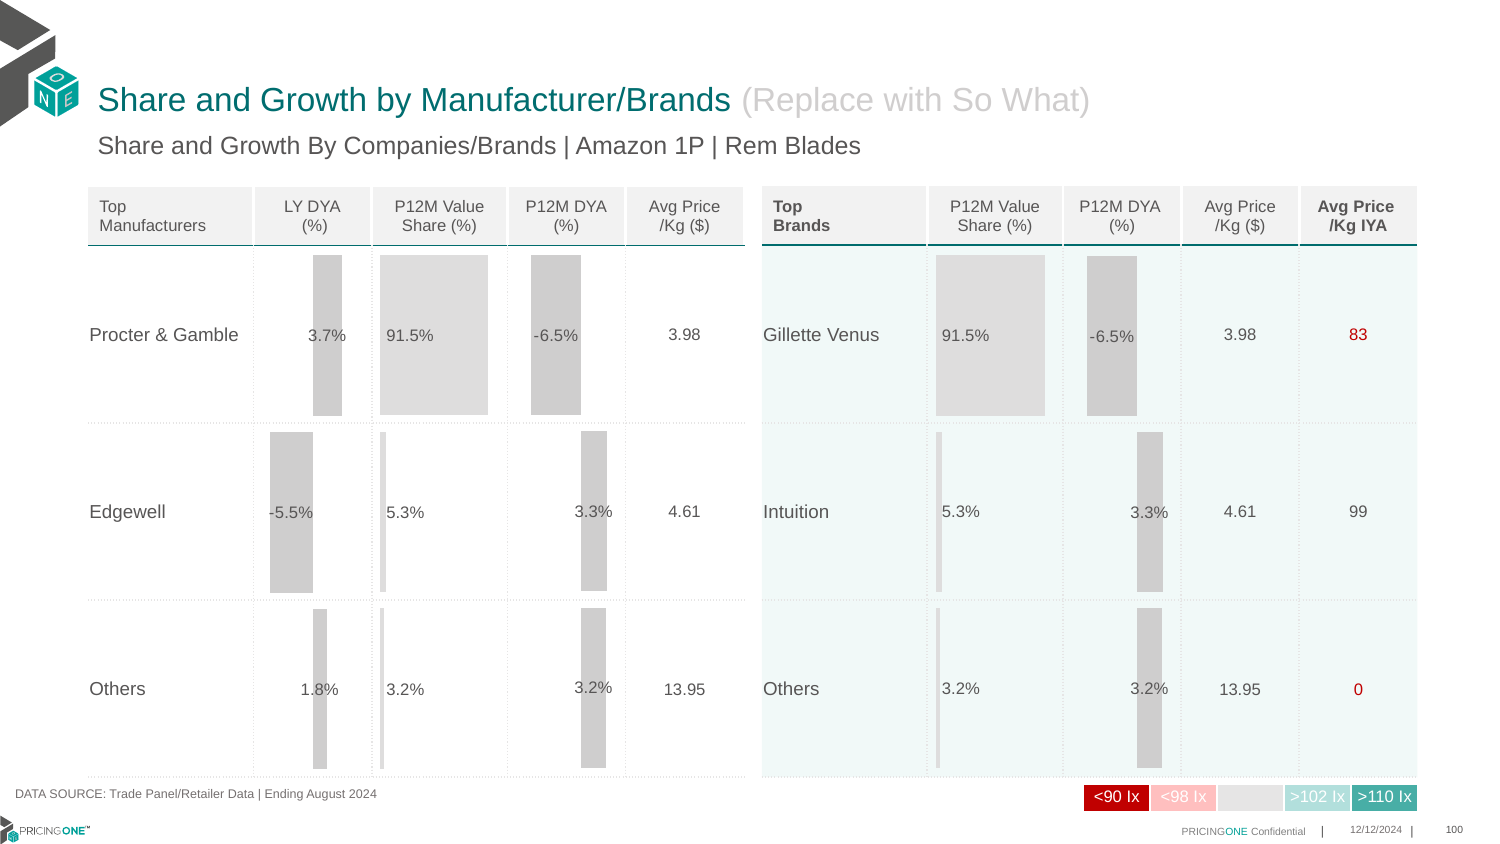

# Share and Growth by Manufacturer/Brands (Replace with So What)

Share and Growth By Companies/Brands | Amazon 1P | Rem Blades
| Top Brands | P12M Value Share (%) | P12M DYA (%) | Avg Price /Kg ($) | Avg Price /Kg IYA |
| --- | --- | --- | --- | --- |
| Gillette Venus |  |  | 3.98 | 83 |
| Intuition |  |  | 4.61 | 99 |
| Others |  |  | 13.95 | 0 |
| Top Manufacturers | LY DYA (%) | P12M Value Share (%) | P12M DYA (%) | Avg Price /Kg ($) |
| --- | --- | --- | --- | --- |
| Procter & Gamble |  |  |  | 3.98 |
| Edgewell |  |  |  | 4.61 |
| Others |  |  |  | 13.95 |

### Chart

| Category | Share DYA P12M |
|---|---|
|  | -0.06478710686646416 |

### Chart

| Category | Value Share P12M |
|---|---|
|  | 0.9147476873176453 |

### Chart

| Category | Share DYA LY |
|---|---|
|  | 0.037408509058527106 |

### Chart

| Category | Value Share |
|---|---|
|  | 0.9147476873176453 |

### Chart

| Category | Share DYA |
|---|---|
|  | -0.06478710686646416 |
DATA SOURCE: Trade Panel/Retailer Data | Ending August 2024
| <90 Ix | <98 Ix |  | >102 Ix | >110 Ix |
| --- | --- | --- | --- | --- |

12/12/2024
100